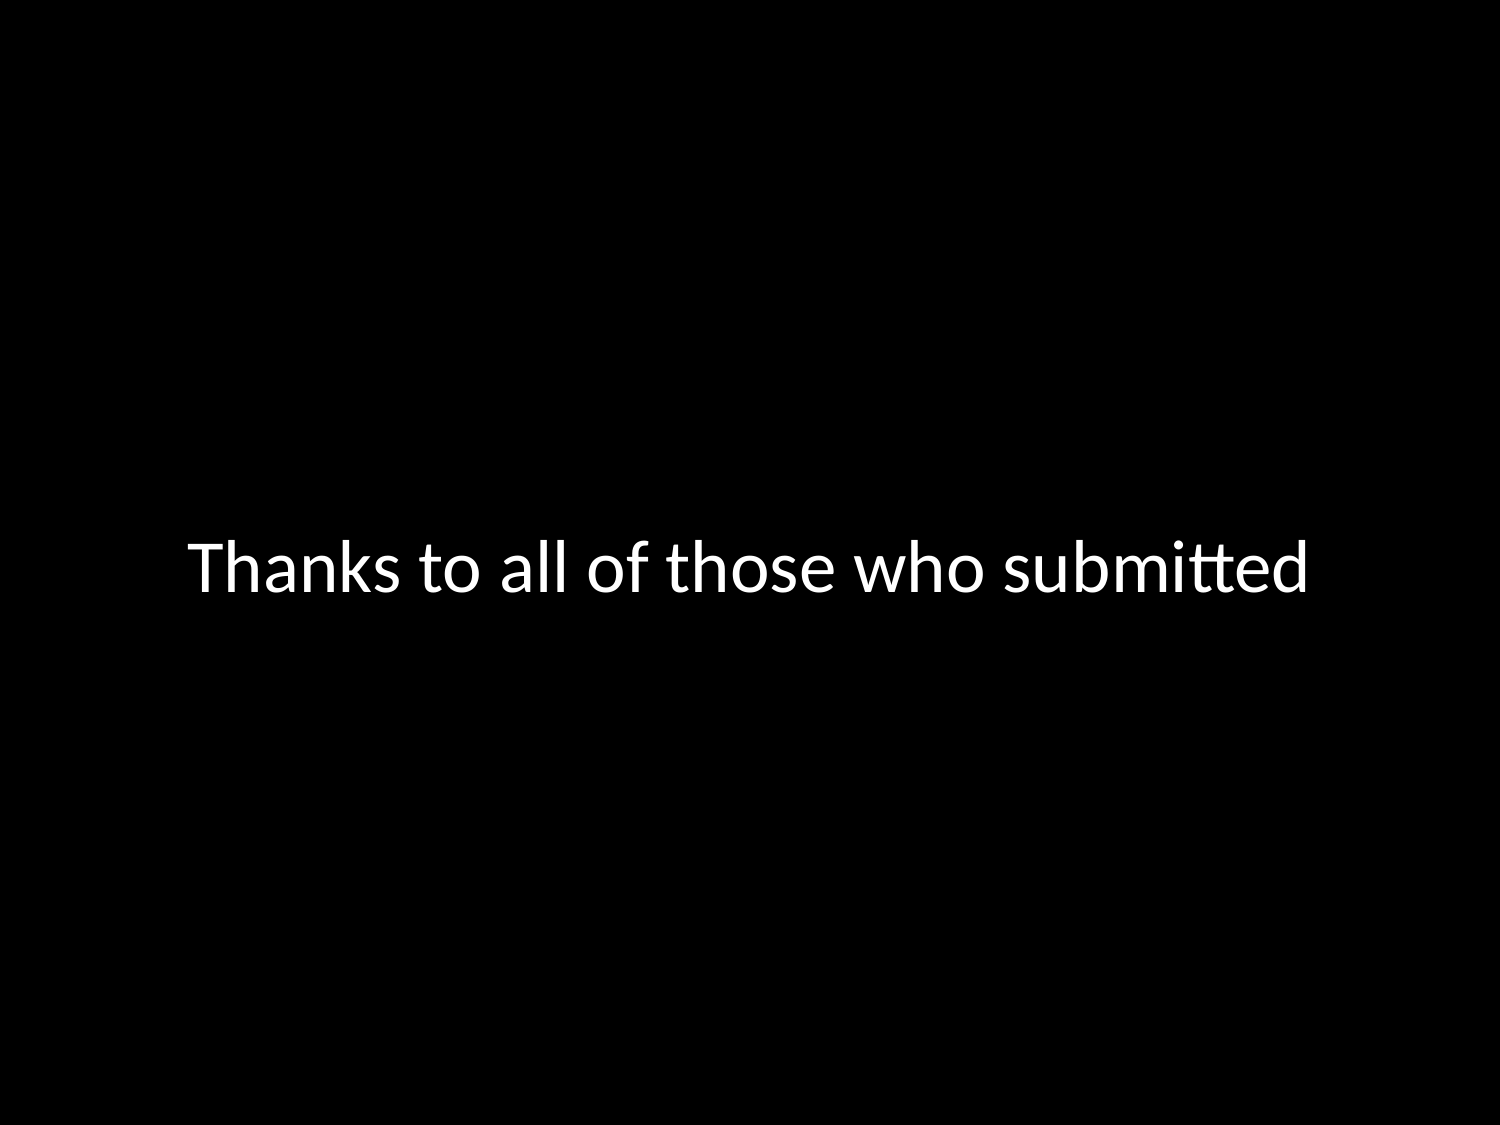

Thanks to all of those who submitted